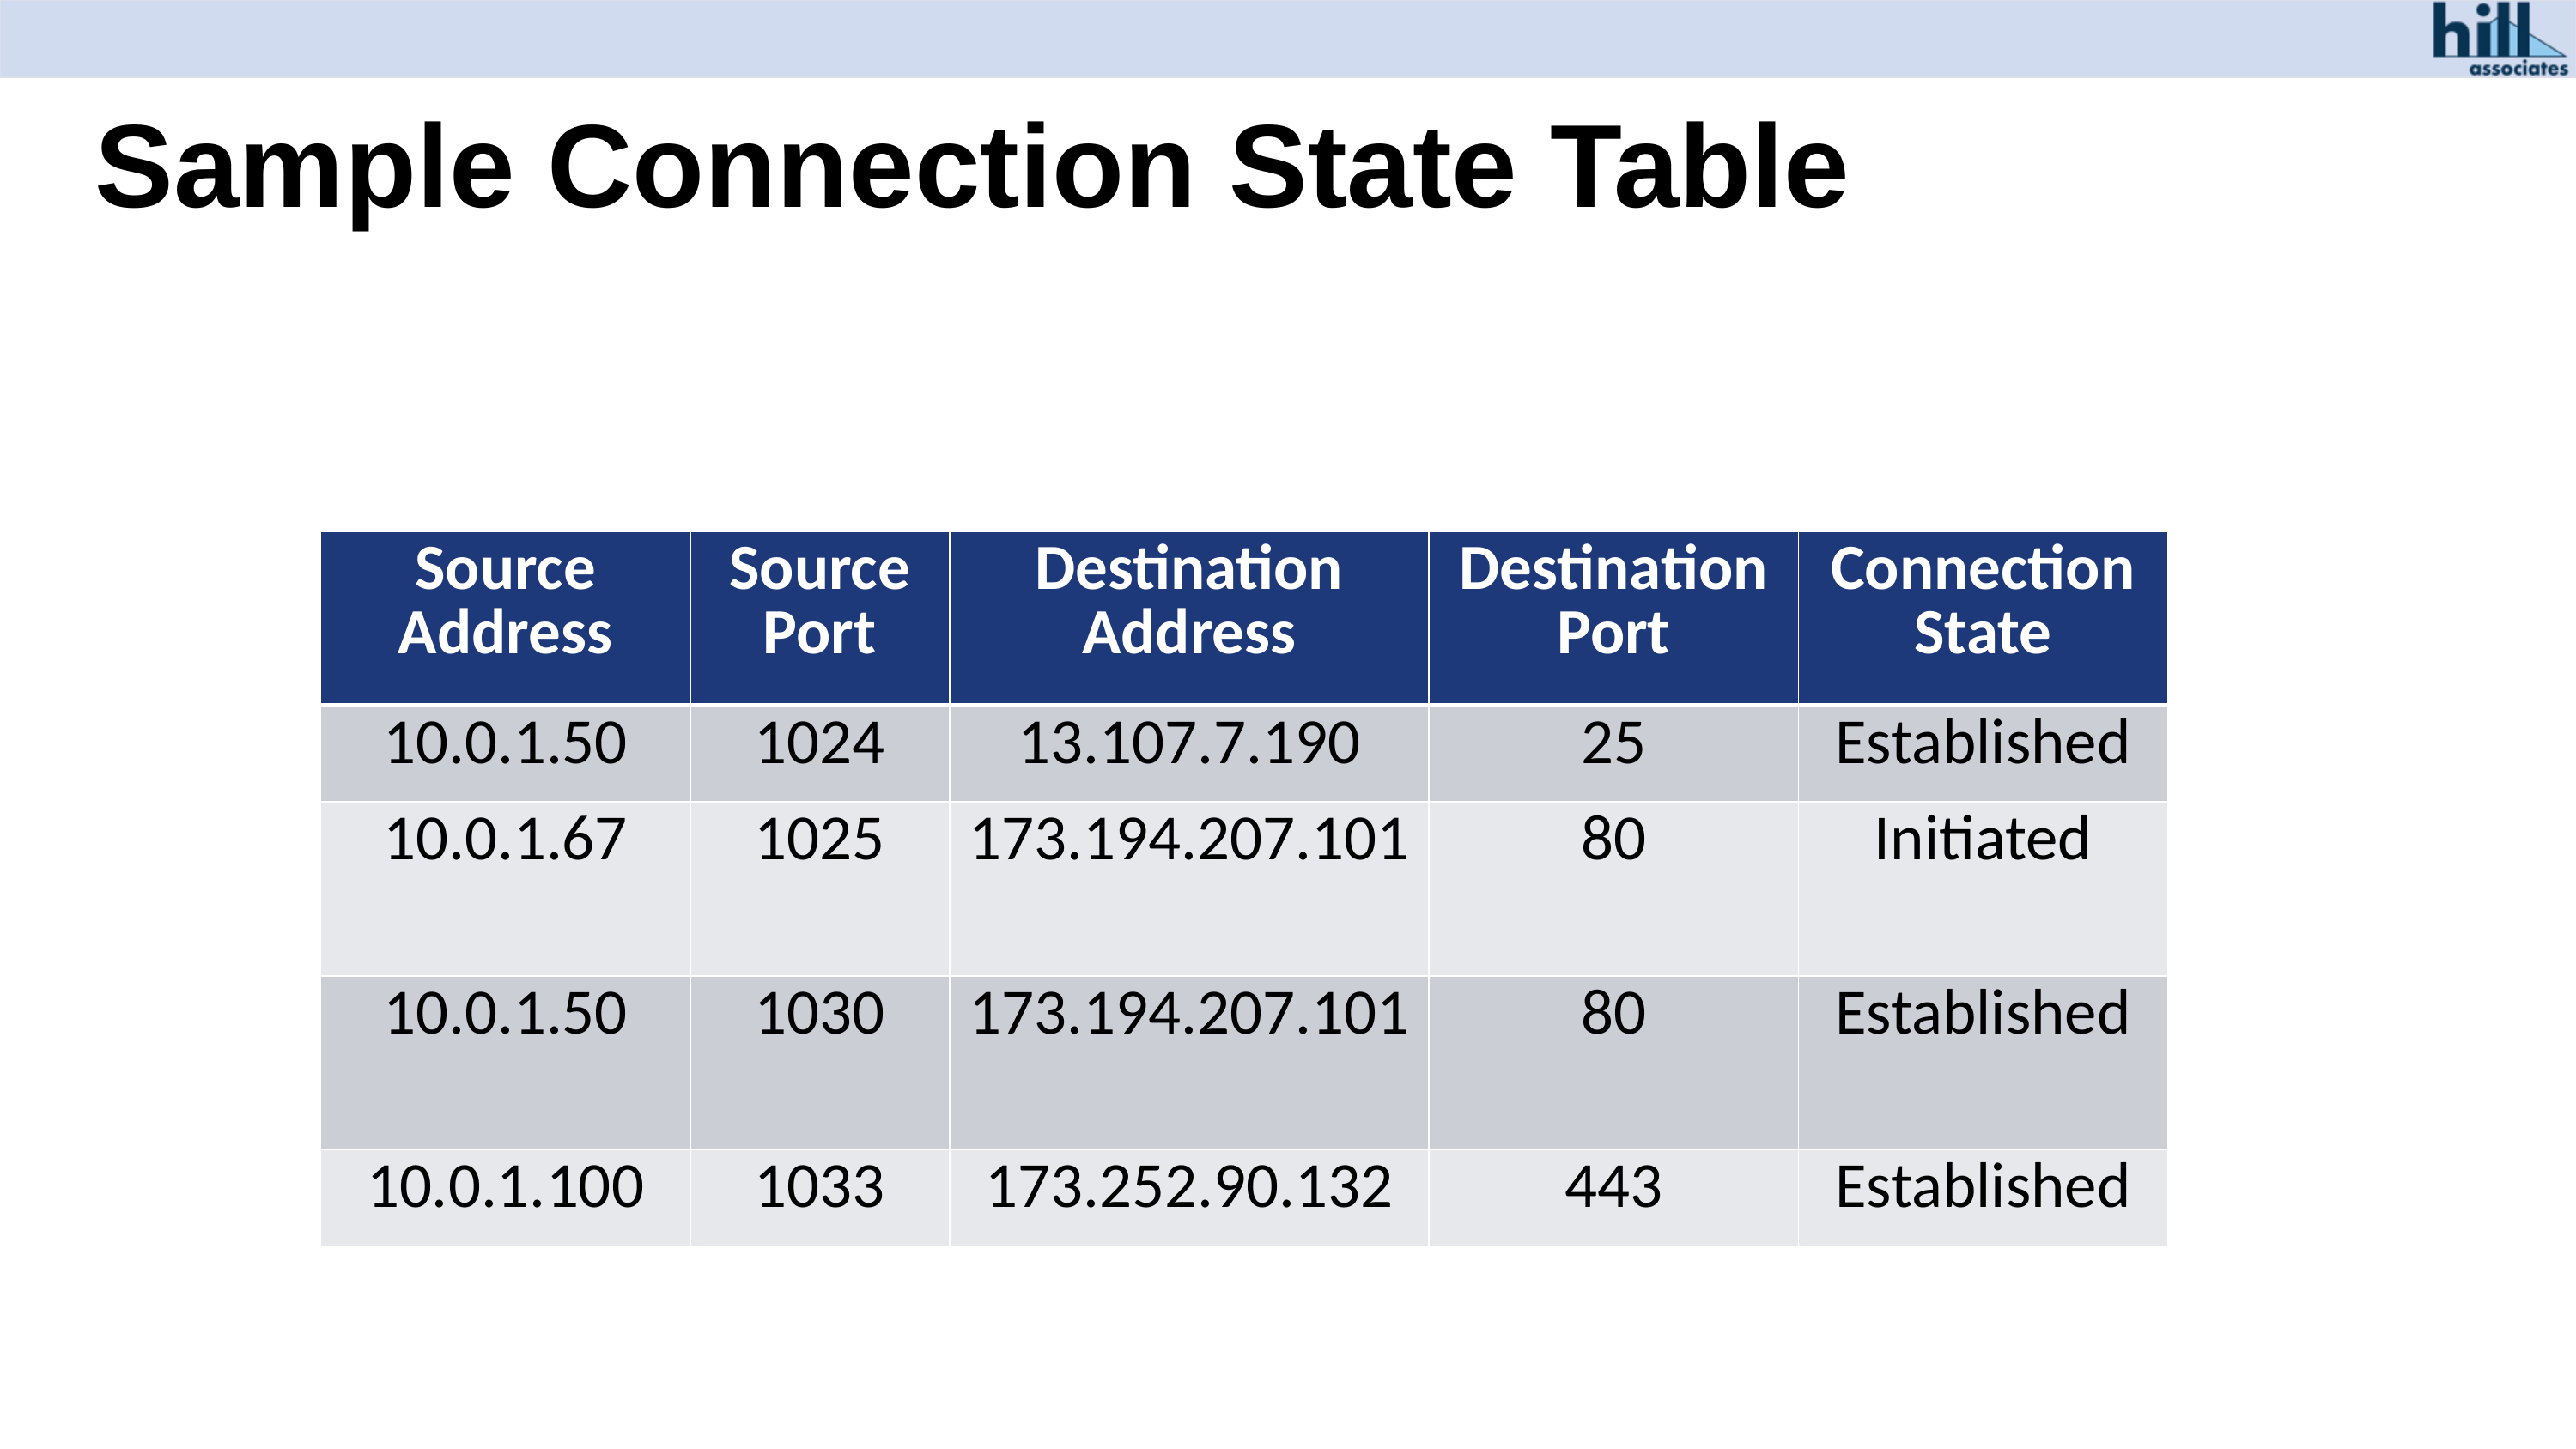

# Sample Connection State Table
| Source Address | Source Port | Destination Address | Destination Port | Connection State |
| --- | --- | --- | --- | --- |
| 10.0.1.50 | 1024 | 13.107.7.190 | 25 | Established |
| 10.0.1.67 | 1025 | 173.194.207.101 | 80 | Initiated |
| 10.0.1.50 | 1030 | 173.194.207.101 | 80 | Established |
| 10.0.1.100 | 1033 | 173.252.90.132 | 443 | Established |